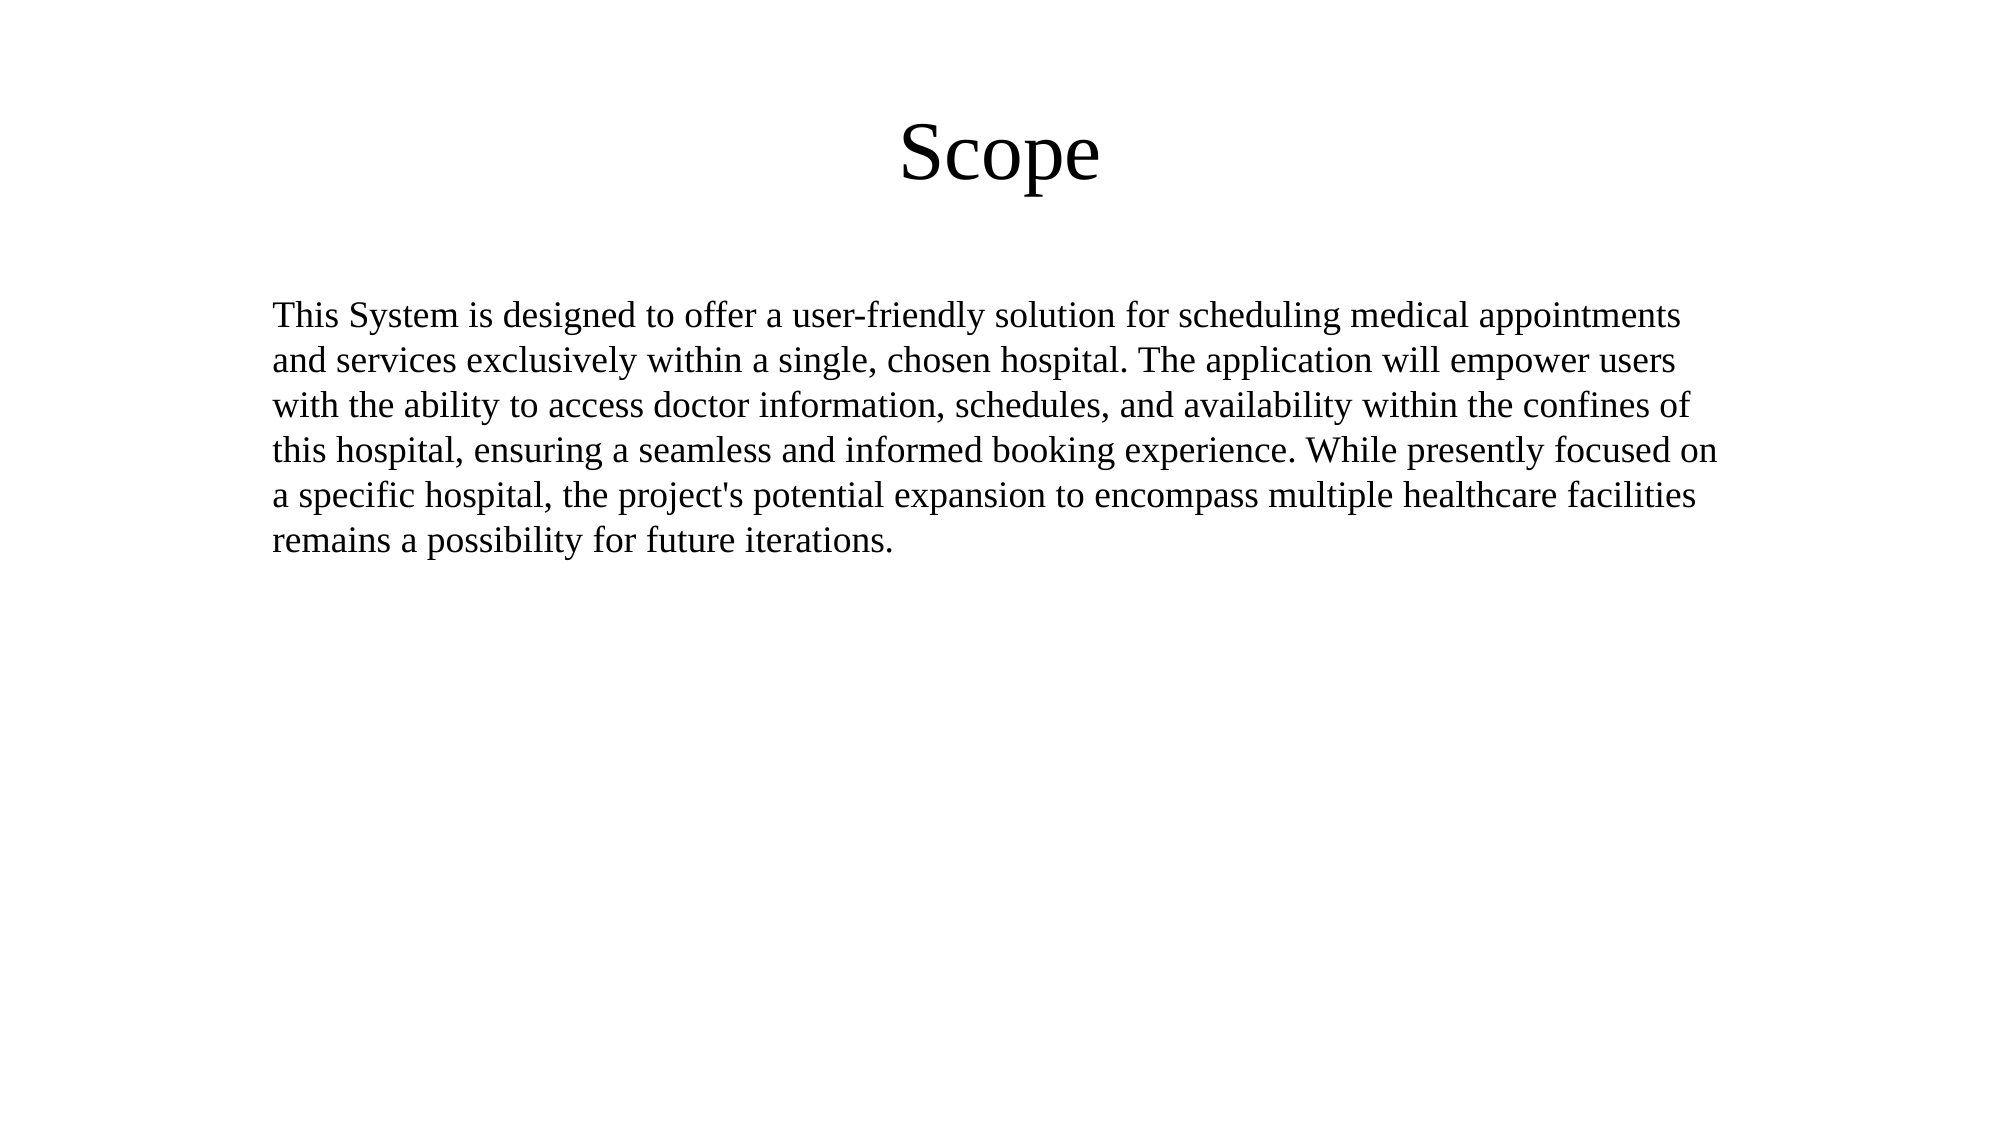

Scope

This System is designed to offer a user-friendly solution for scheduling medical appointments and services exclusively within a single, chosen hospital. The application will empower users with the ability to access doctor information, schedules, and availability within the confines of this hospital, ensuring a seamless and informed booking experience. While presently focused on a specific hospital, the project's potential expansion to encompass multiple healthcare facilities remains a possibility for future iterations.